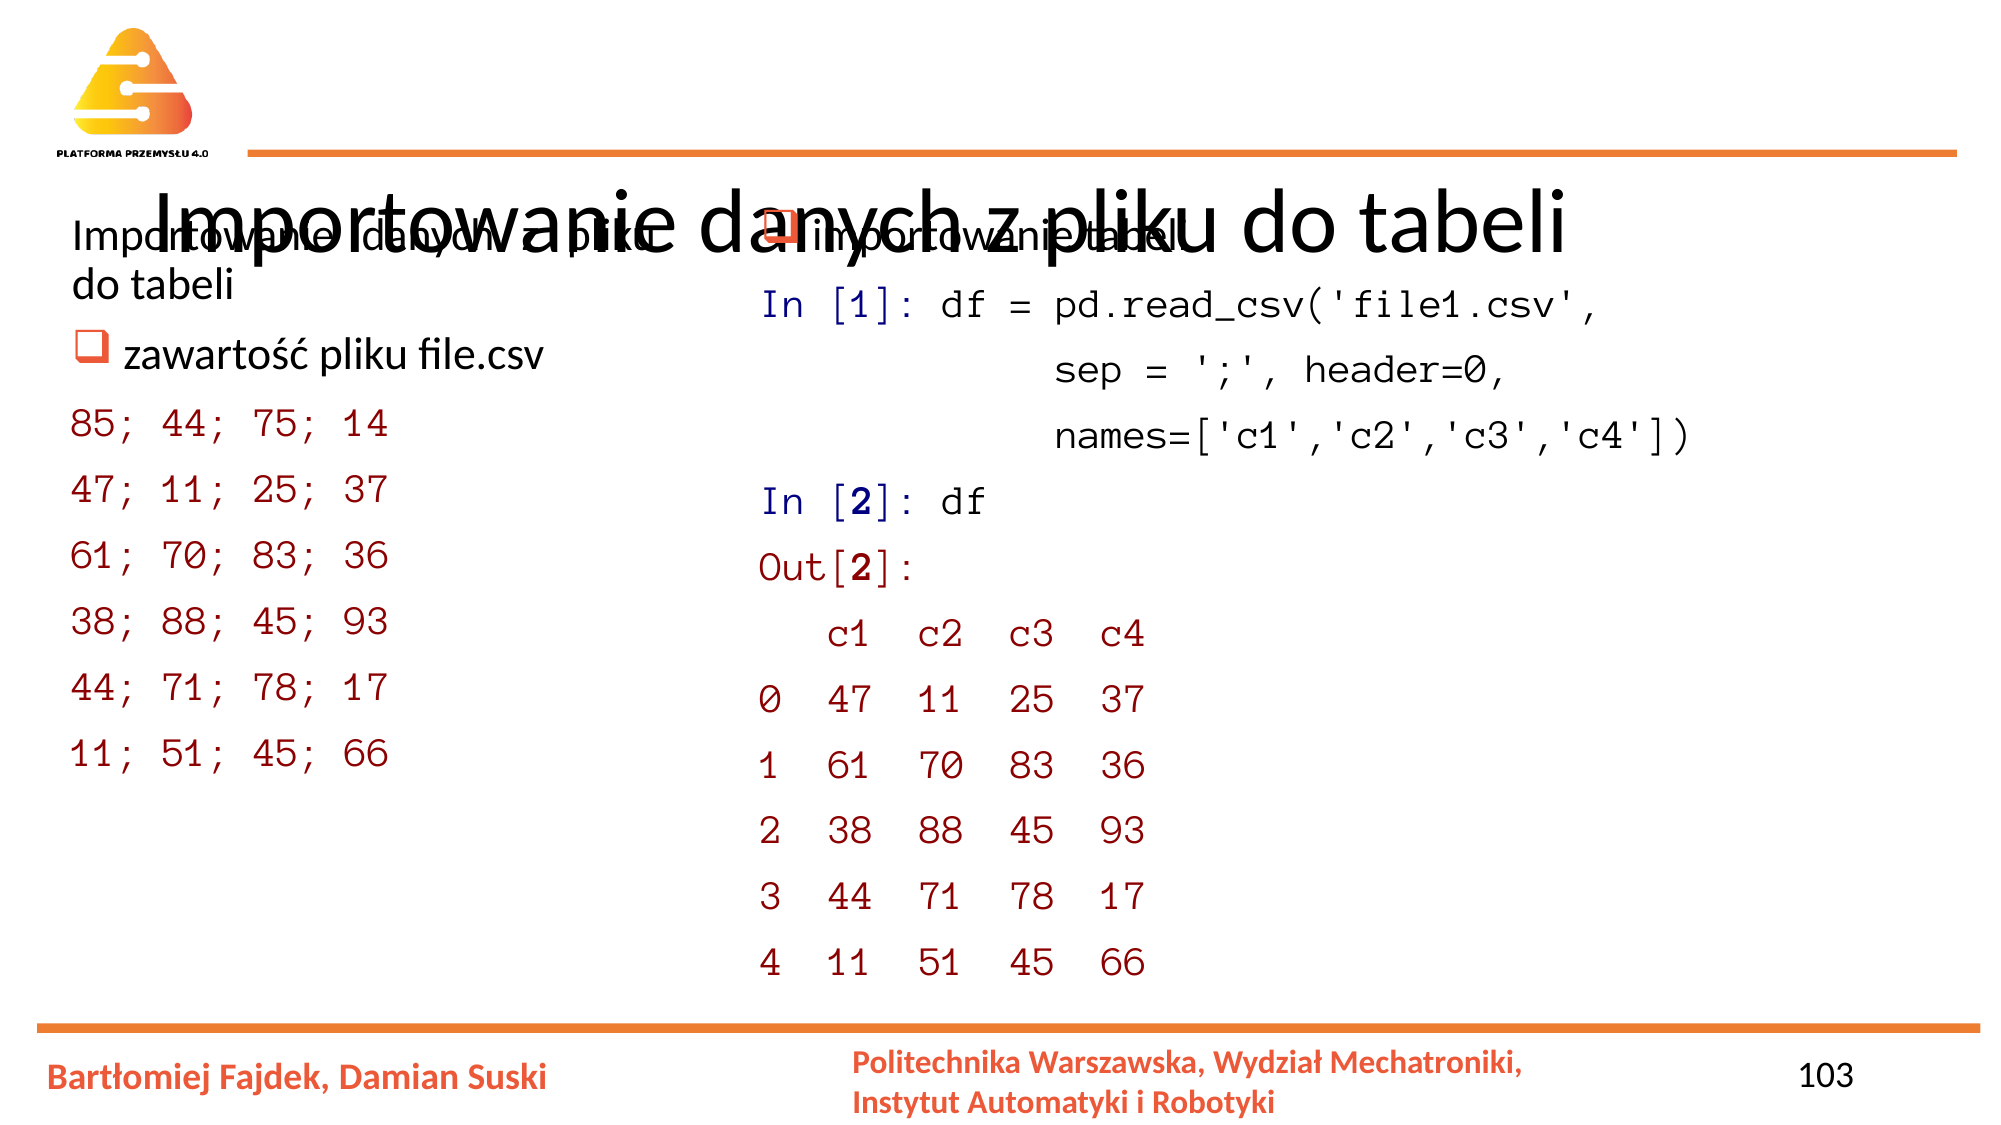

# Importowanie danych z pliku do tabeli
Importowanie danych z pliku do tabeli
 zawartość pliku file.csv
85; 44; 75; 14
47; 11; 25; 37
61; 70; 83; 36
38; 88; 45; 93
44; 71; 78; 17
11; 51; 45; 66

 importowanie tabeli
In [1]: df = pd.read_csv('file1.csv',
             sep = ';', header=0,
             names=['c1','c2','c3','c4'])
In [2]: df
Out[2]:
   c1  c2  c3  c4
0  47  11  25  37
1  61  70  83  36
2  38  88  45  93
3  44  71  78  17
4  11  51  45  66

103